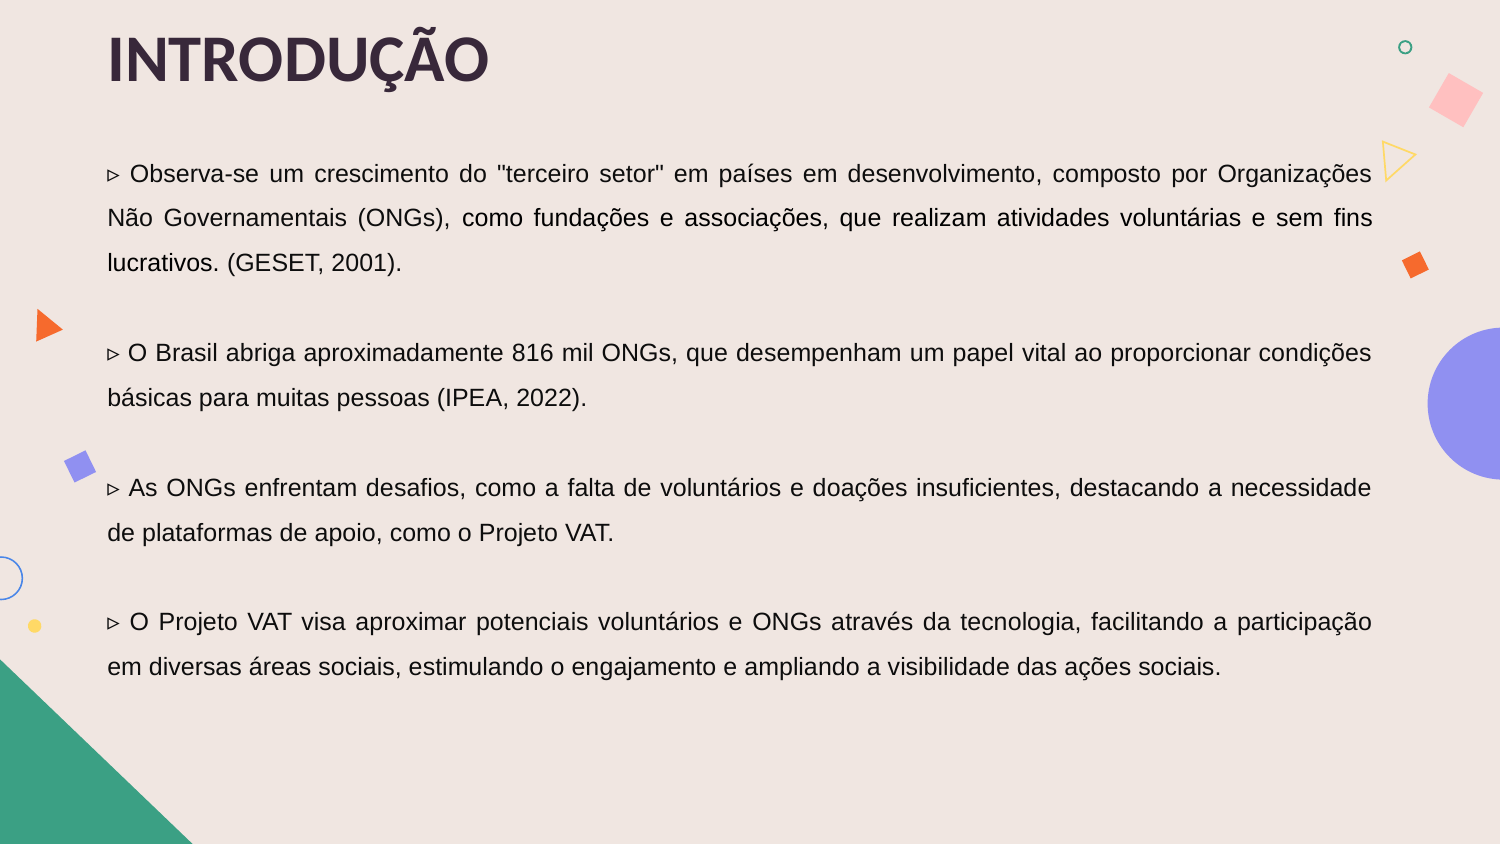

# INTRODUÇÃO
▹ Observa-se um crescimento do "terceiro setor" em países em desenvolvimento, composto por Organizações Não Governamentais (ONGs), como fundações e associações, que realizam atividades voluntárias e sem fins lucrativos. (GESET, 2001).

▹ O Brasil abriga aproximadamente 816 mil ONGs, que desempenham um papel vital ao proporcionar condições básicas para muitas pessoas (IPEA, 2022).

▹ As ONGs enfrentam desafios, como a falta de voluntários e doações insuficientes, destacando a necessidade de plataformas de apoio, como o Projeto VAT.

▹ O Projeto VAT visa aproximar potenciais voluntários e ONGs através da tecnologia, facilitando a participação em diversas áreas sociais, estimulando o engajamento e ampliando a visibilidade das ações sociais.